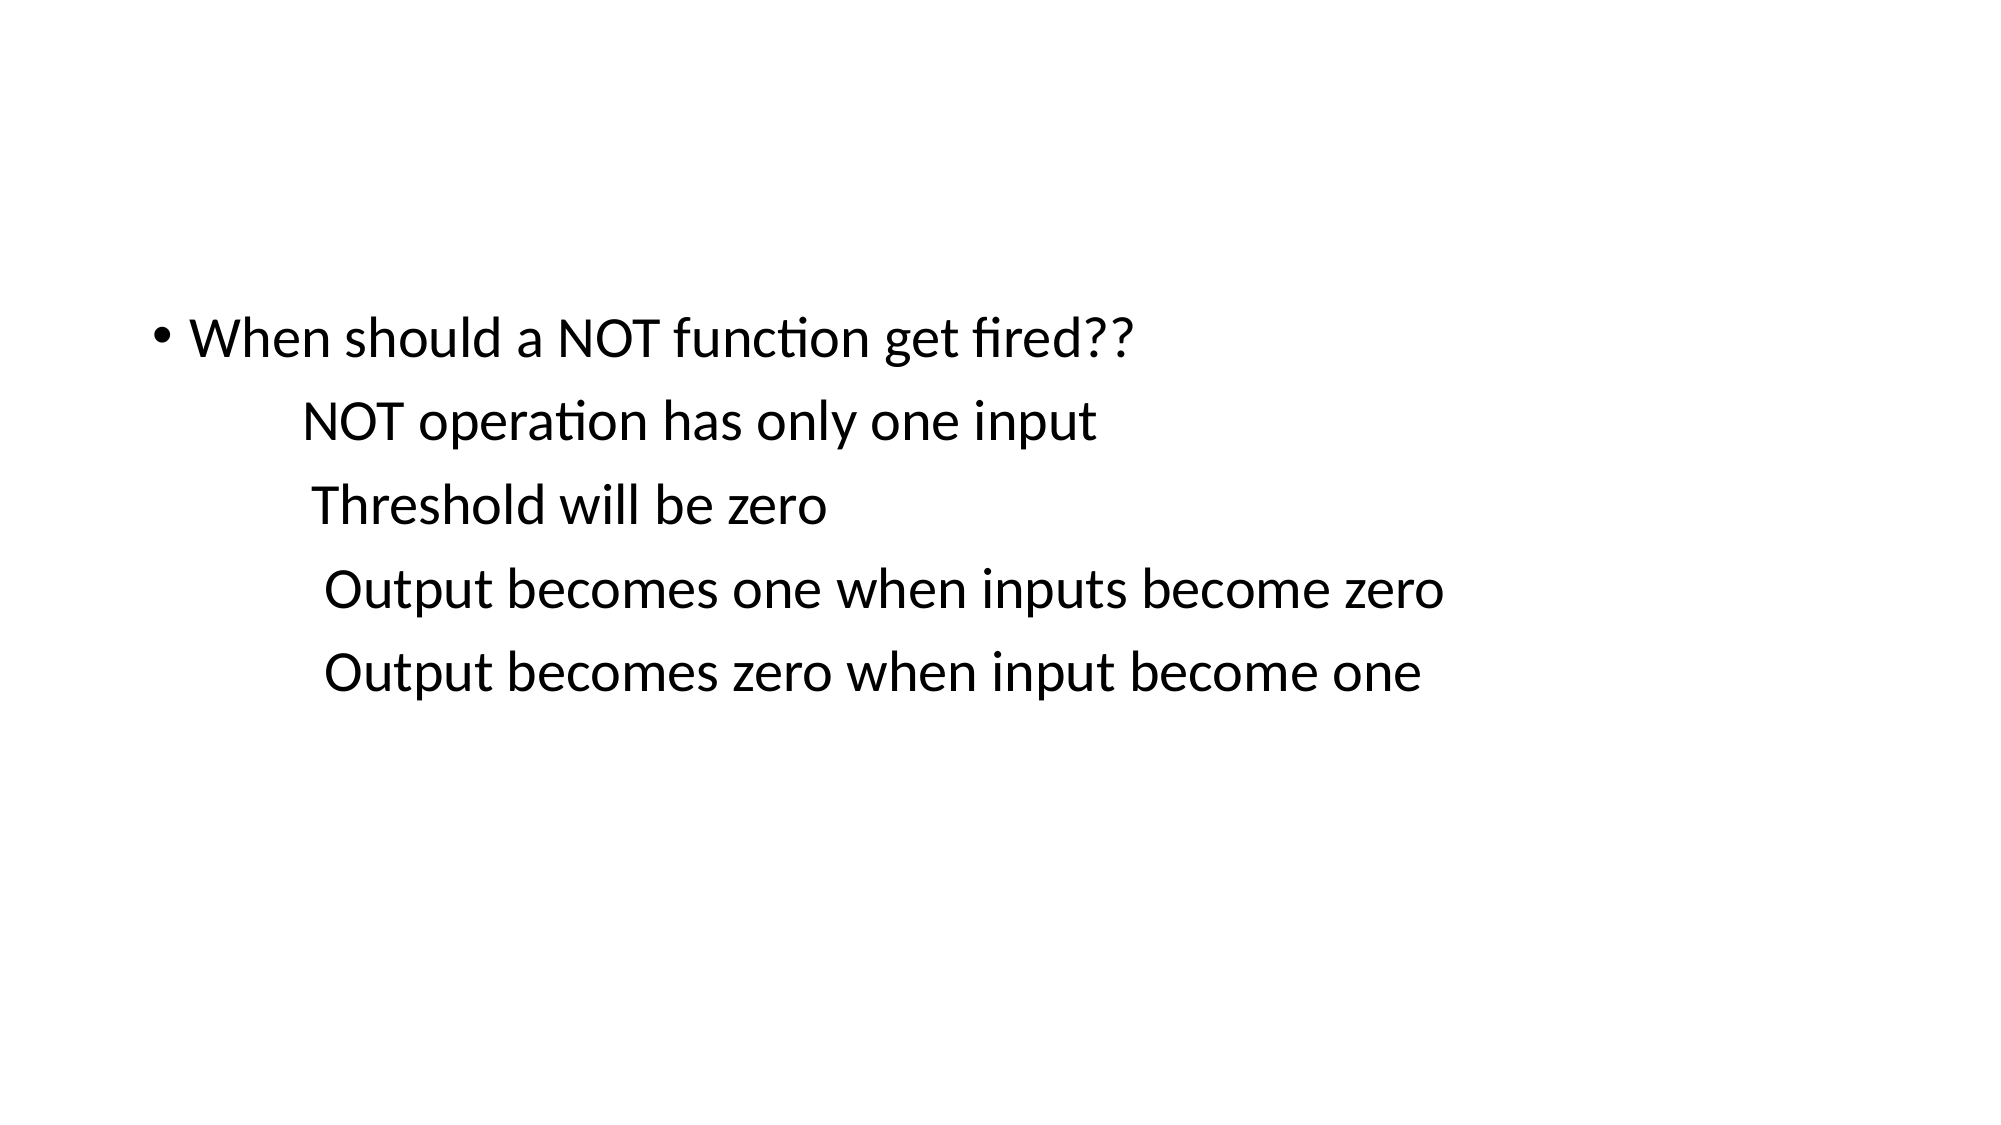

When should a NOT function get fired??
	NOT operation has only one input
            Threshold will be zero
             Output becomes one when inputs become zero
             Output becomes zero when input become one